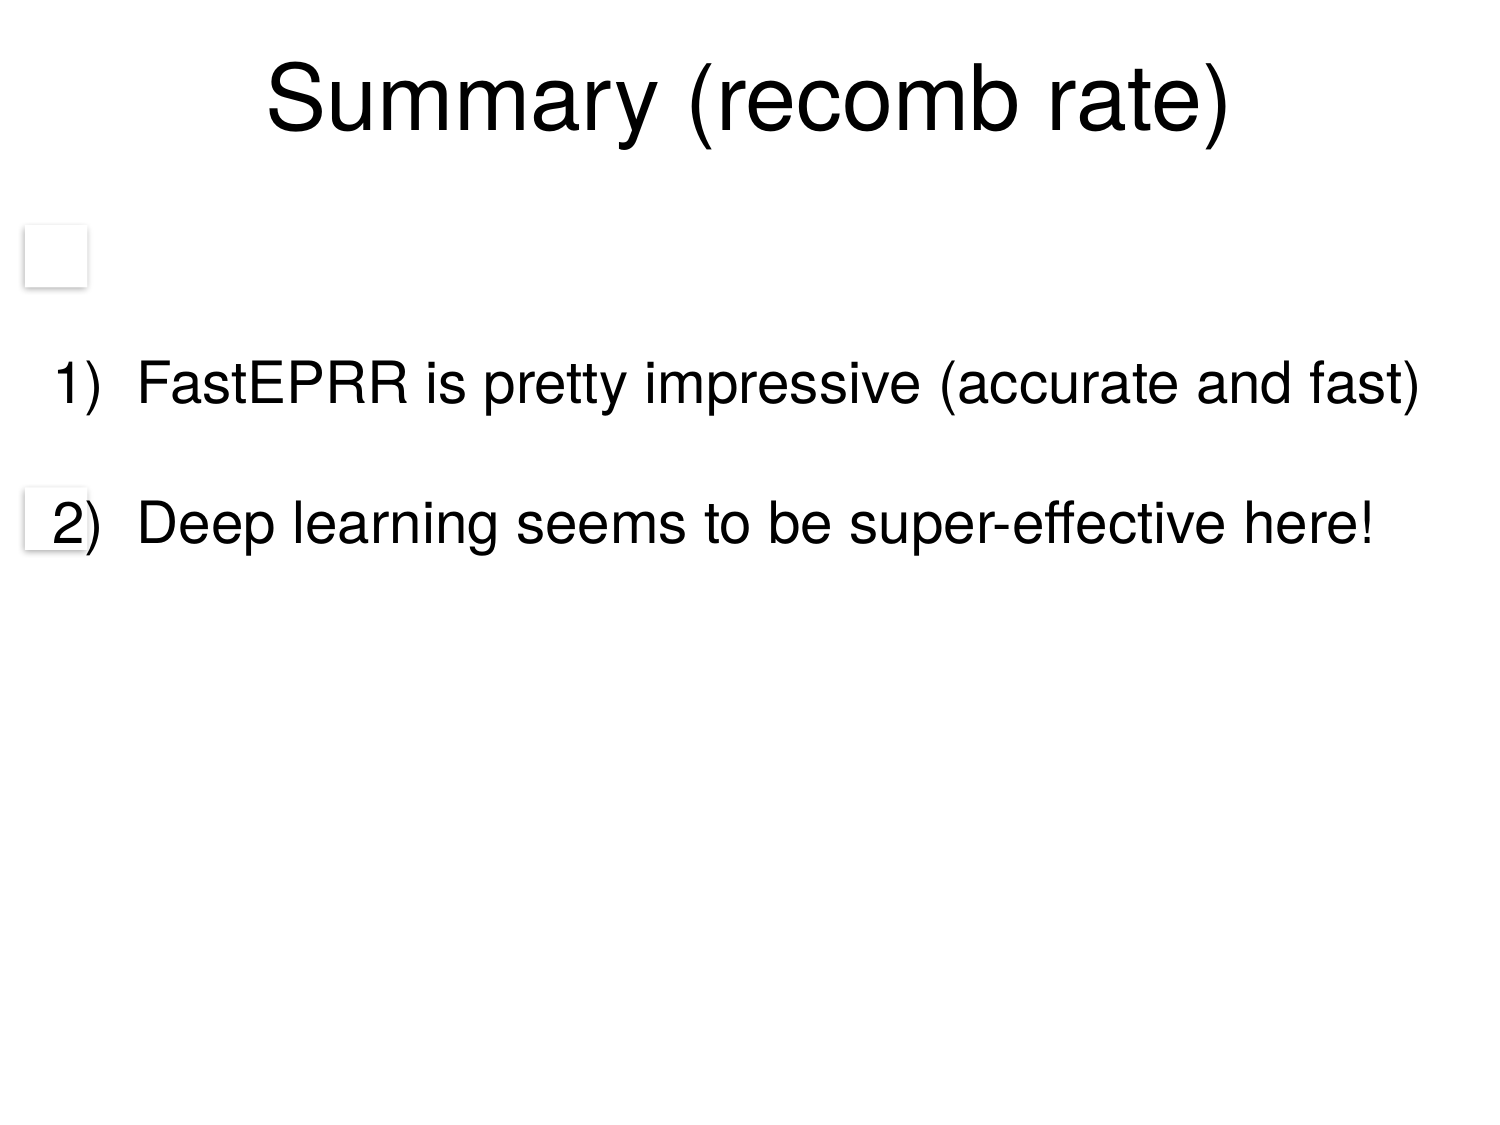

Summary (recomb rate)

FastEPRR is pretty impressive (accurate and fast)

Deep learning seems to be super-effective here!